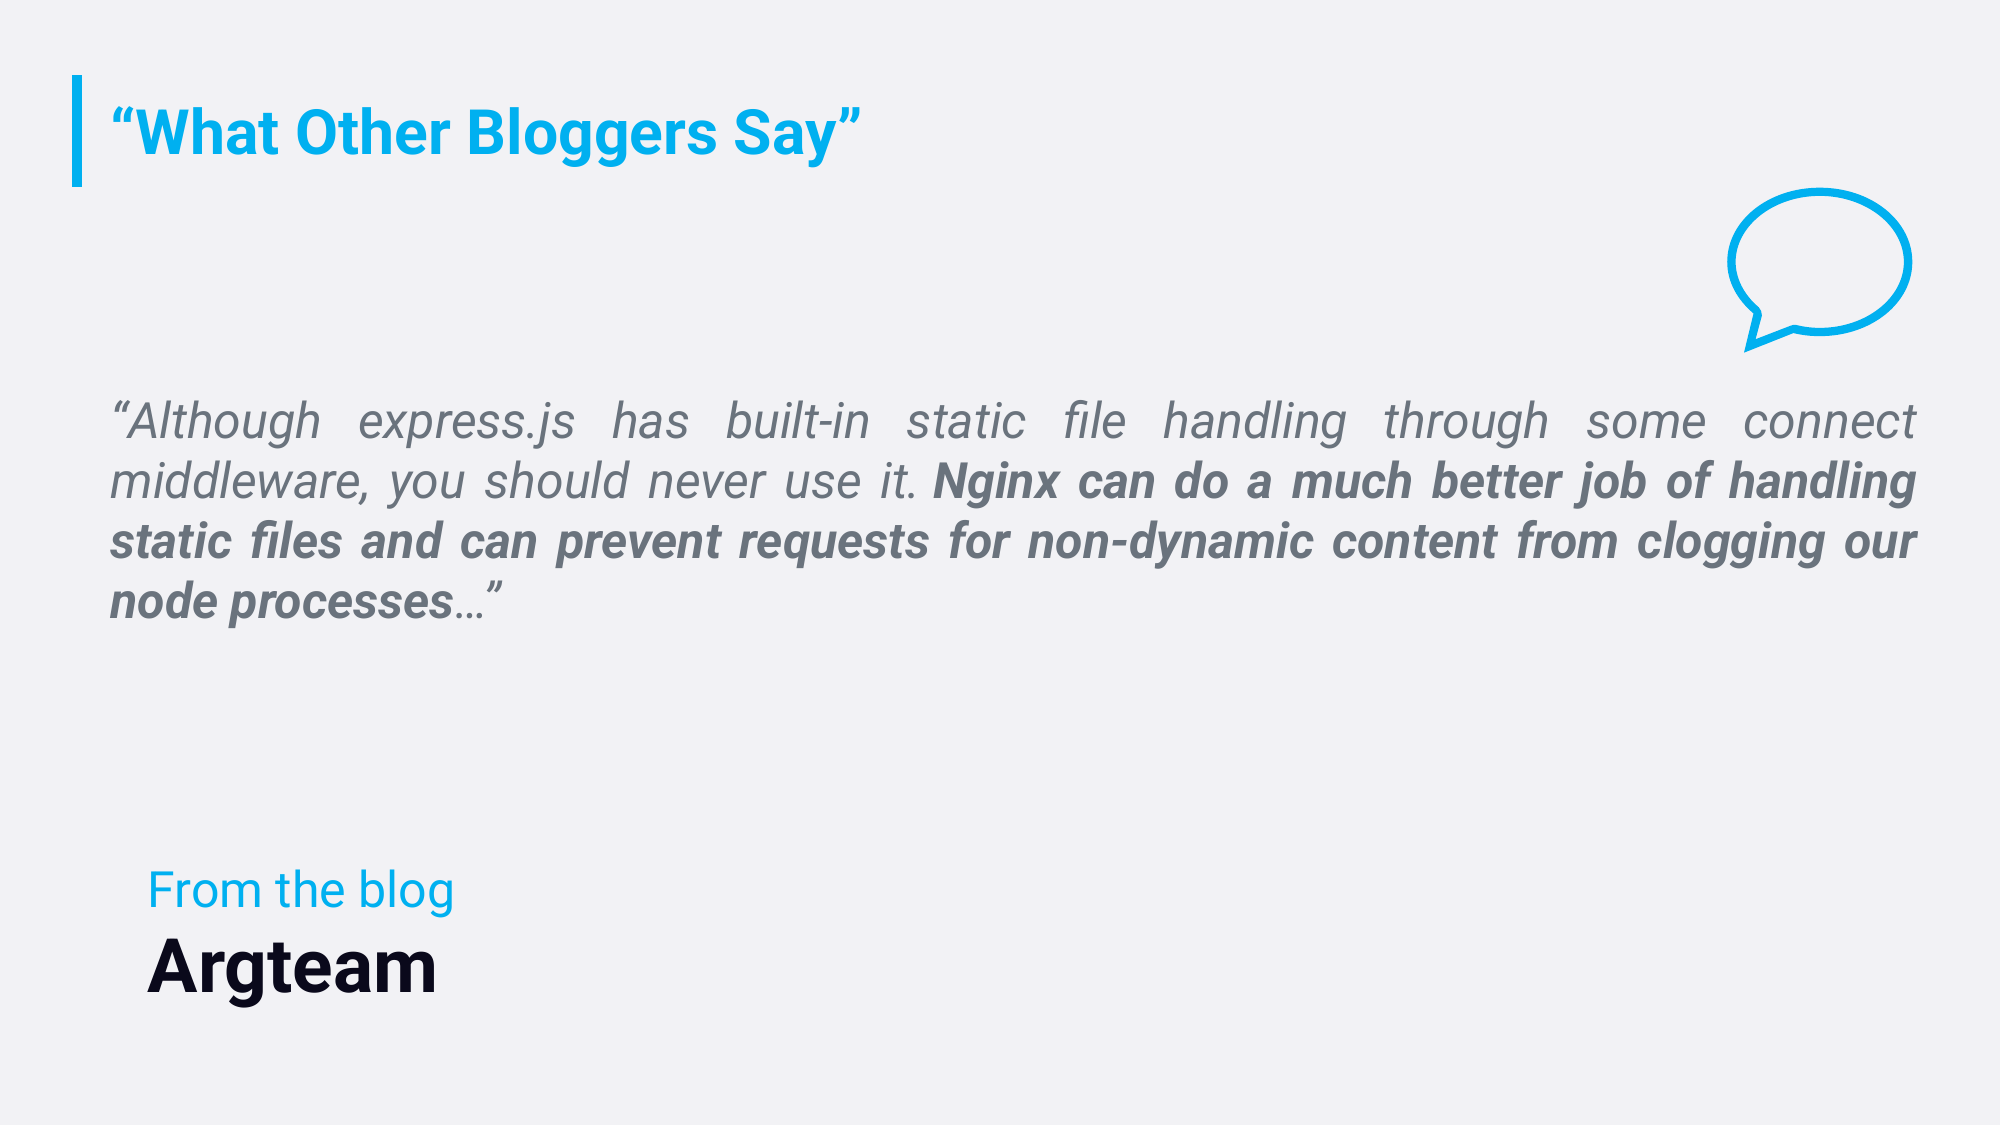

# “What Other Bloggers Say”

“Although express.js has built-in static file handling through some connect middleware, you should never use it. Nginx can do a much better job of handling static files and can prevent requests for non-dynamic content from clogging our node processes…”
From the blog
Argteam